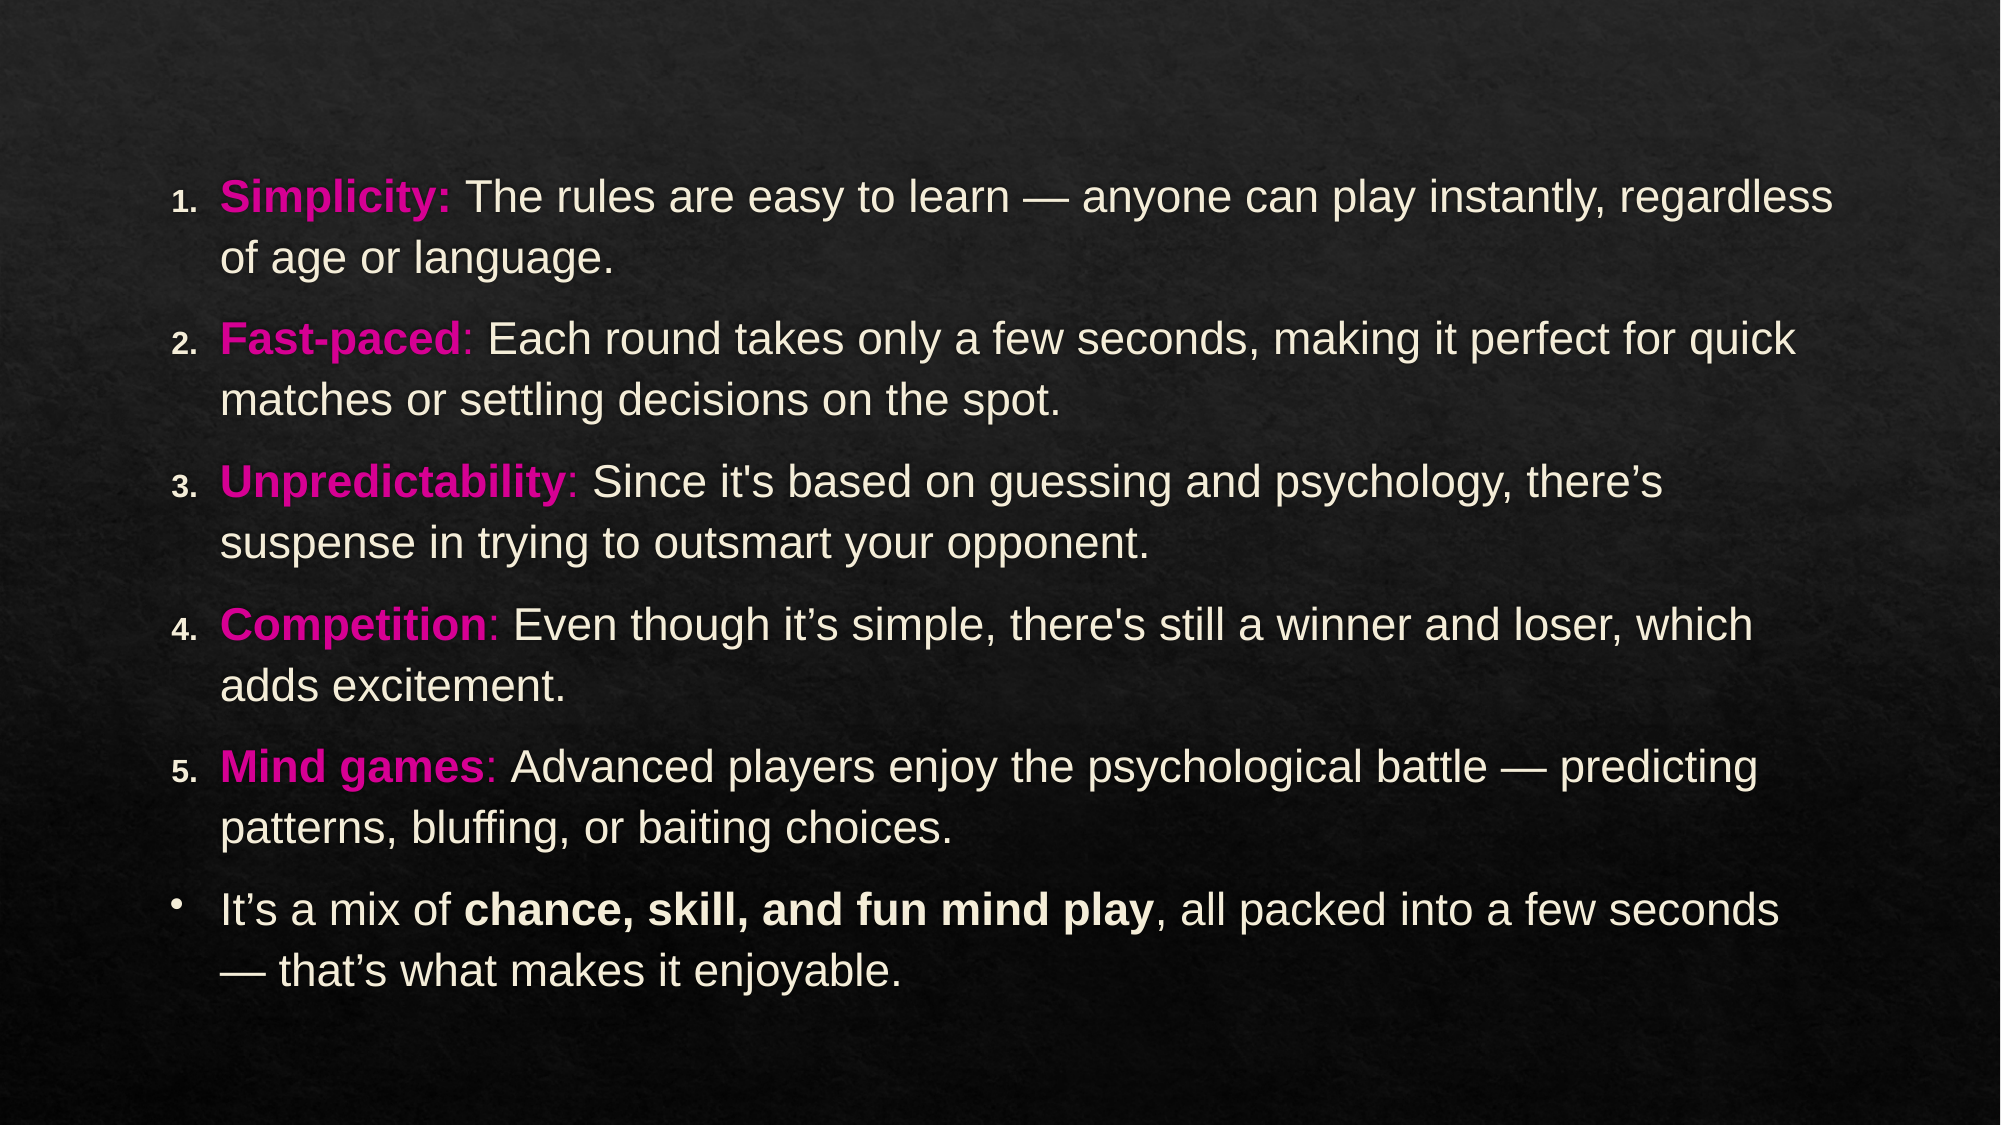

Simplicity: The rules are easy to learn — anyone can play instantly, regardless of age or language.
Fast-paced: Each round takes only a few seconds, making it perfect for quick matches or settling decisions on the spot.
Unpredictability: Since it's based on guessing and psychology, there’s suspense in trying to outsmart your opponent.
Competition: Even though it’s simple, there's still a winner and loser, which adds excitement.
Mind games: Advanced players enjoy the psychological battle — predicting patterns, bluffing, or baiting choices.
It’s a mix of chance, skill, and fun mind play, all packed into a few seconds — that’s what makes it enjoyable.